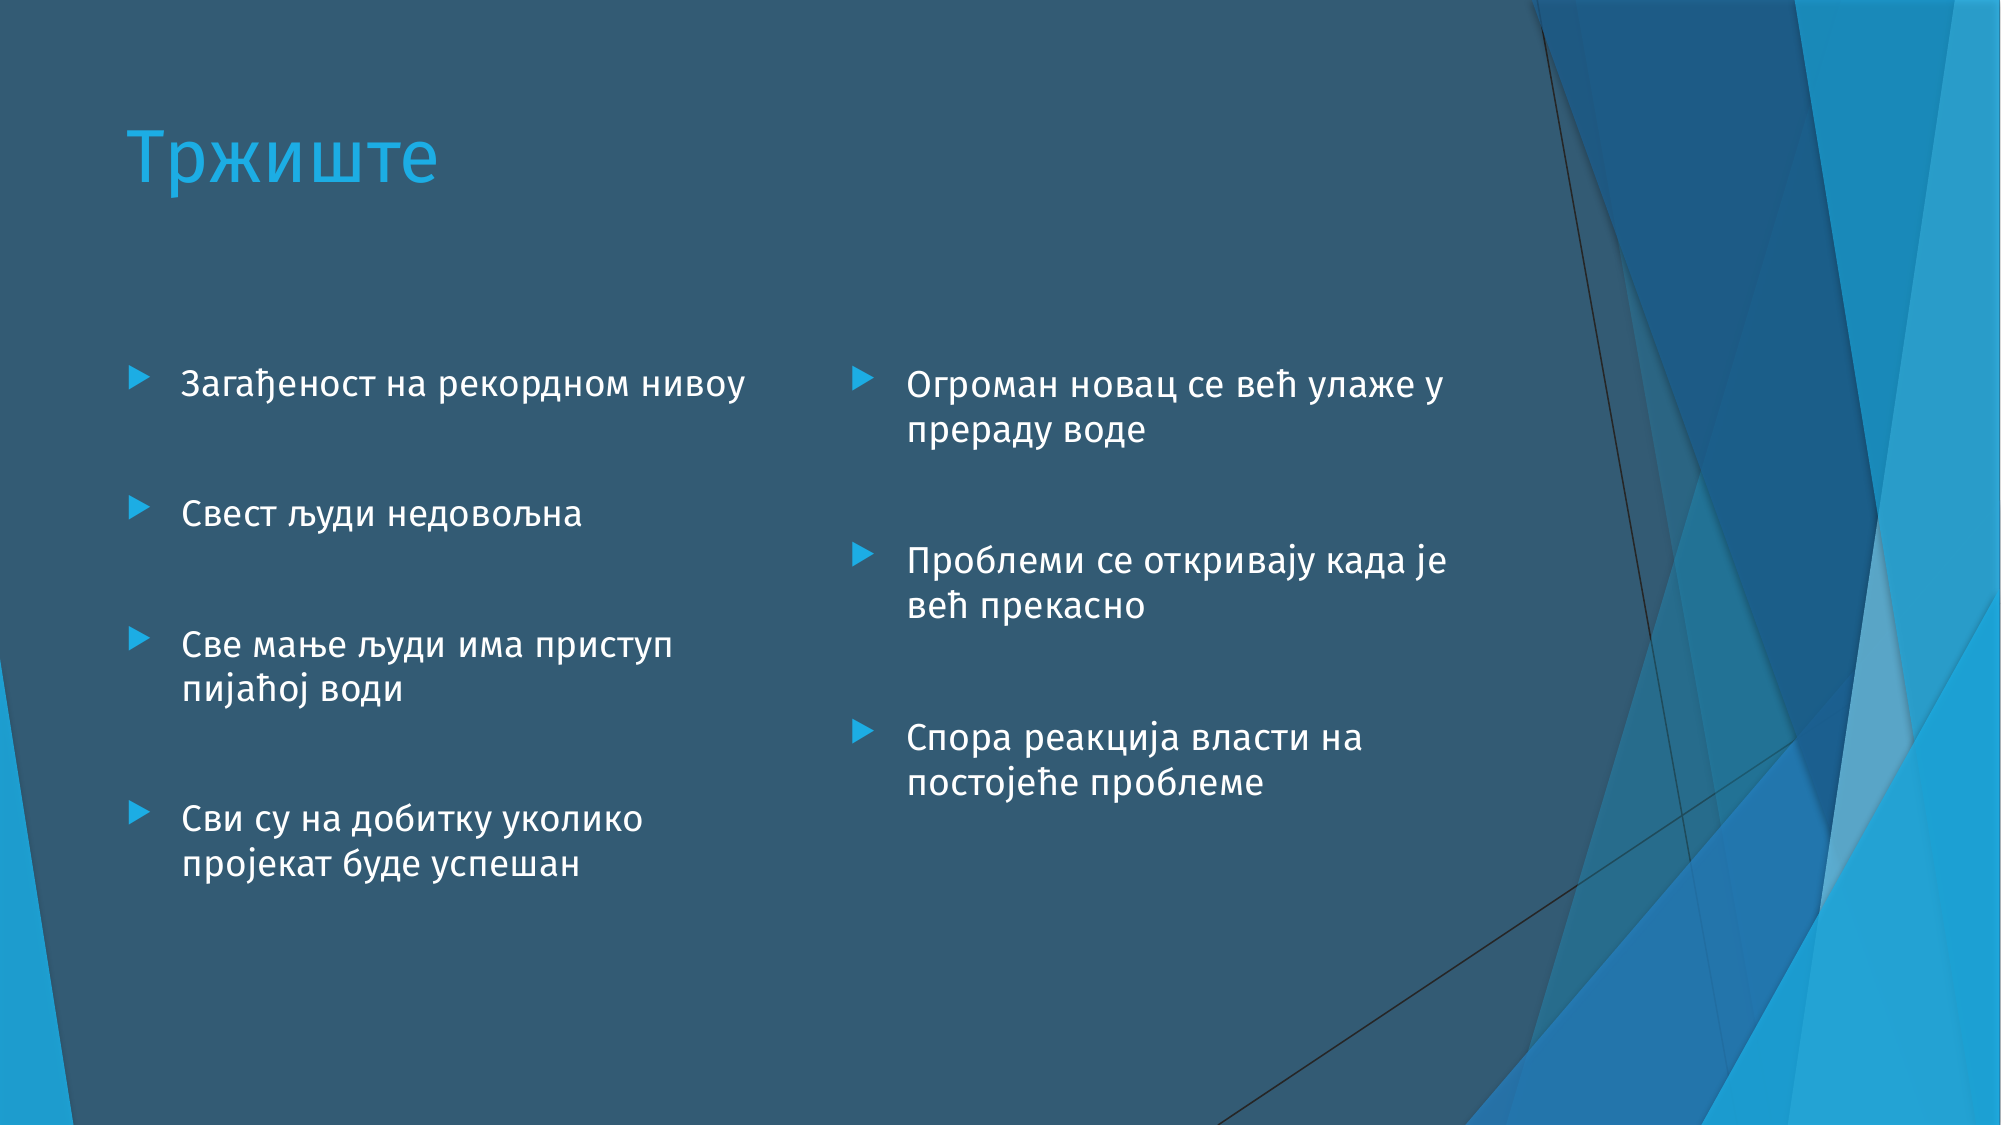

# Тржиште
Загађеност на рекордном нивоу

Свест људи недовољна

Све мање људи има приступ пијаћој води

Сви су на добитку уколико пројекат буде успешан
Огроман новац се већ улаже у прераду воде

Проблеми се откривају када је већ прекасно

Спора реакција власти на постојеће проблеме